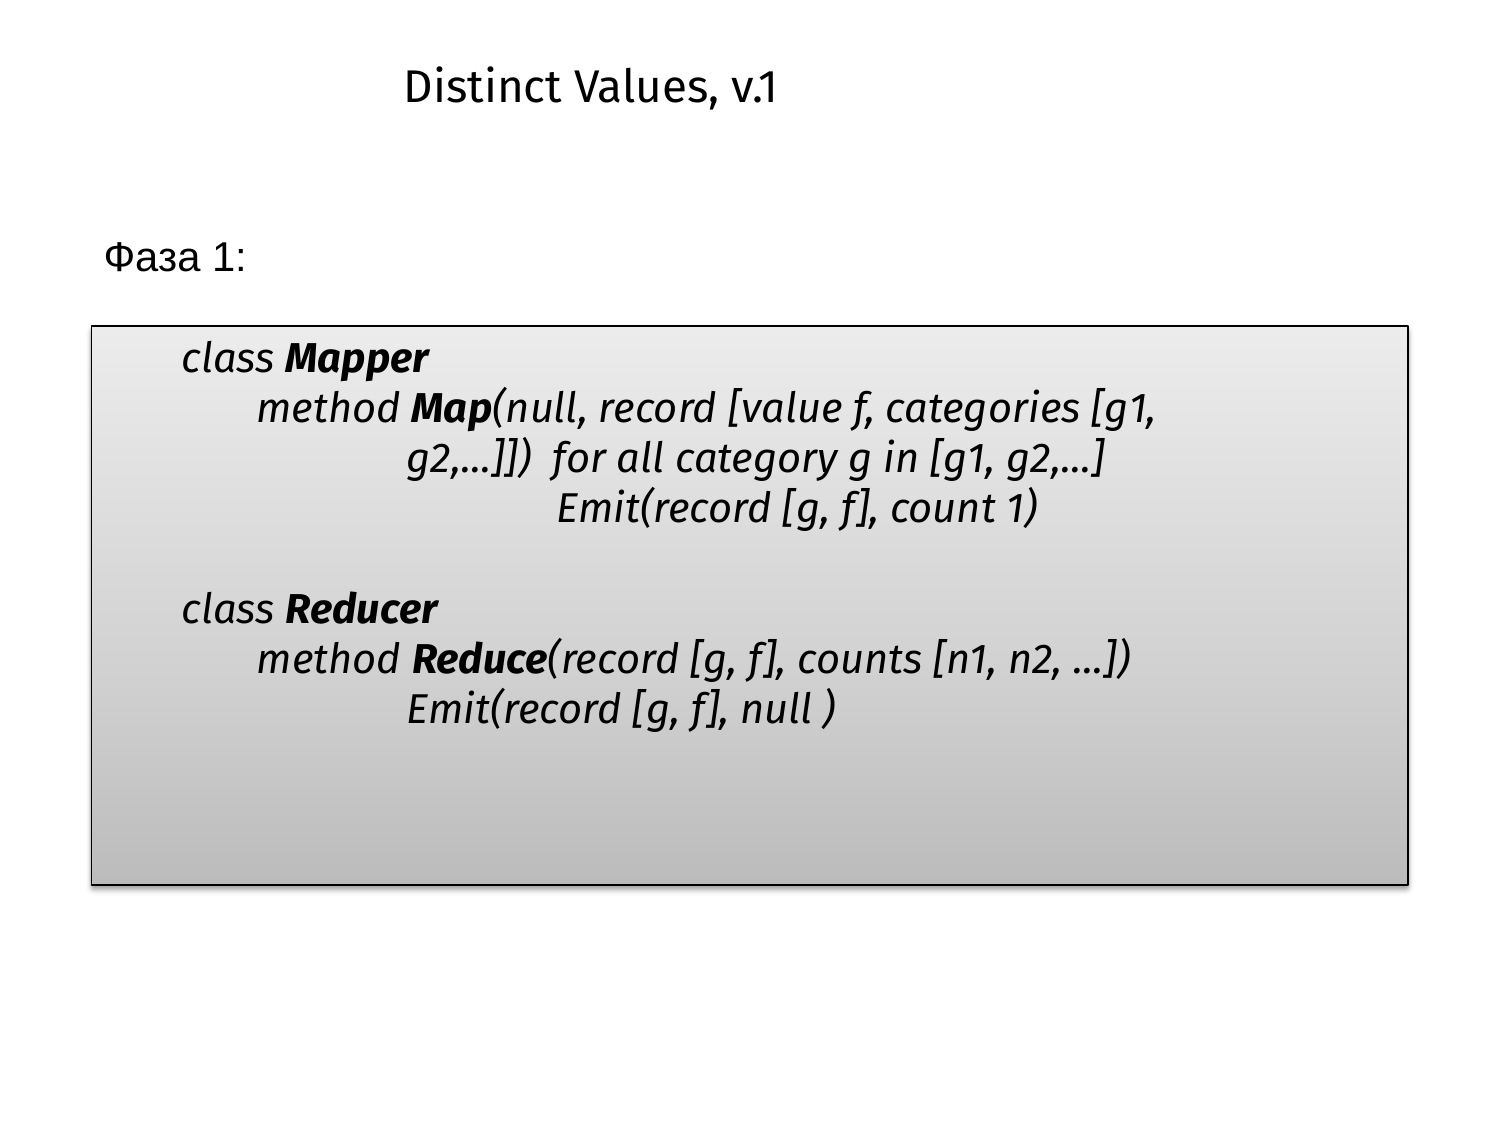

# Distinct Values, v.1
Фаза 1:

class Mapper
method Map(null, record [value f, categories [g1, g2,...]])  for all category g in [g1, g2,...]
Emit(record [g, f], count 1)

class Reducer
method Reduce(record [g, f], counts [n1, n2, ...])
Emit(record [g, f], null )